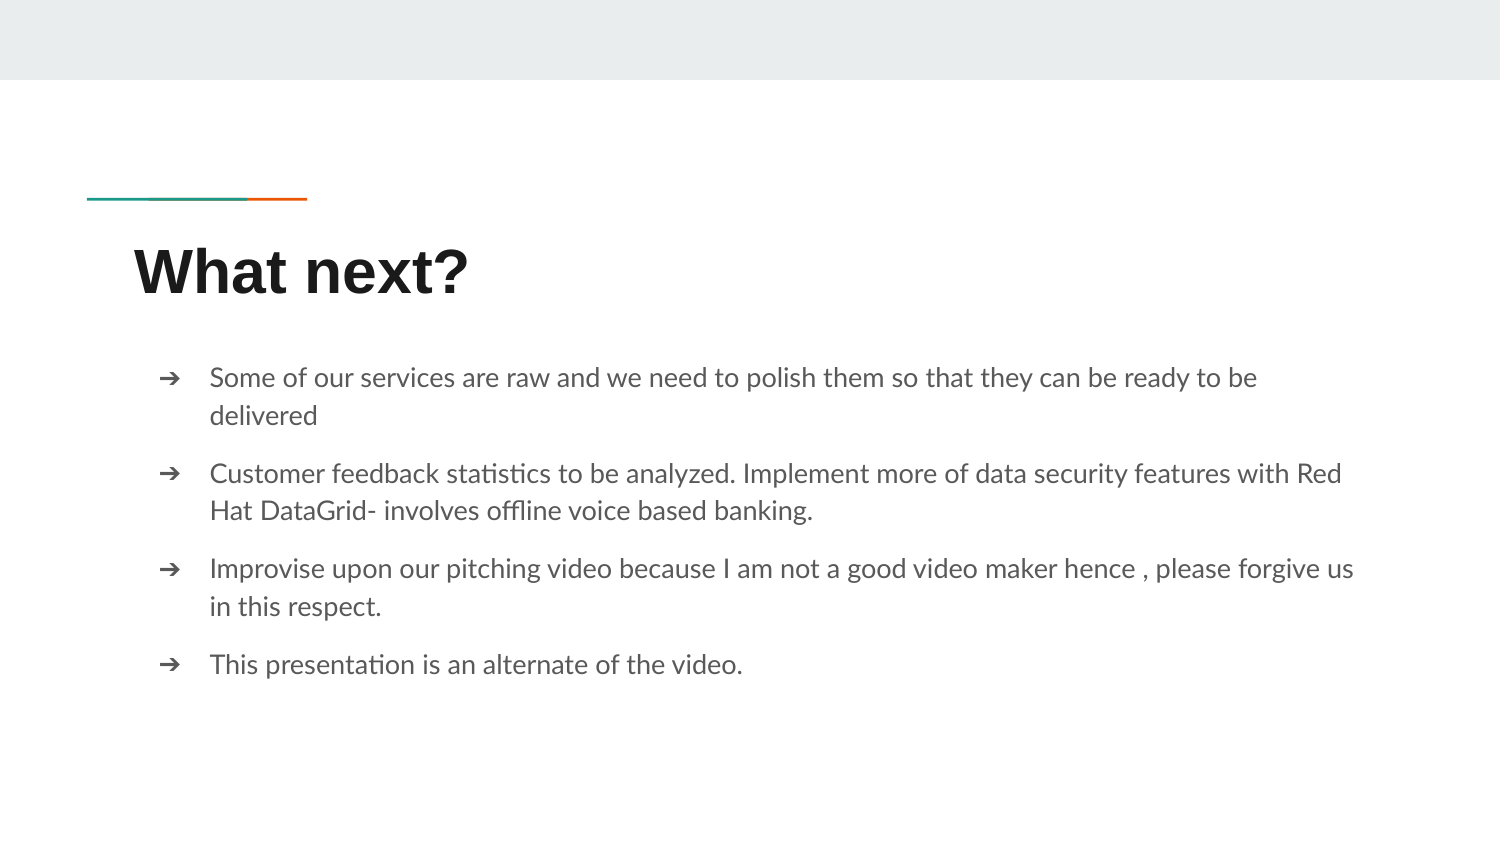

# What next?
Some of our services are raw and we need to polish them so that they can be ready to be delivered
Customer feedback statistics to be analyzed. Implement more of data security features with Red Hat DataGrid- involves offline voice based banking.
Improvise upon our pitching video because I am not a good video maker hence , please forgive us in this respect.
This presentation is an alternate of the video.